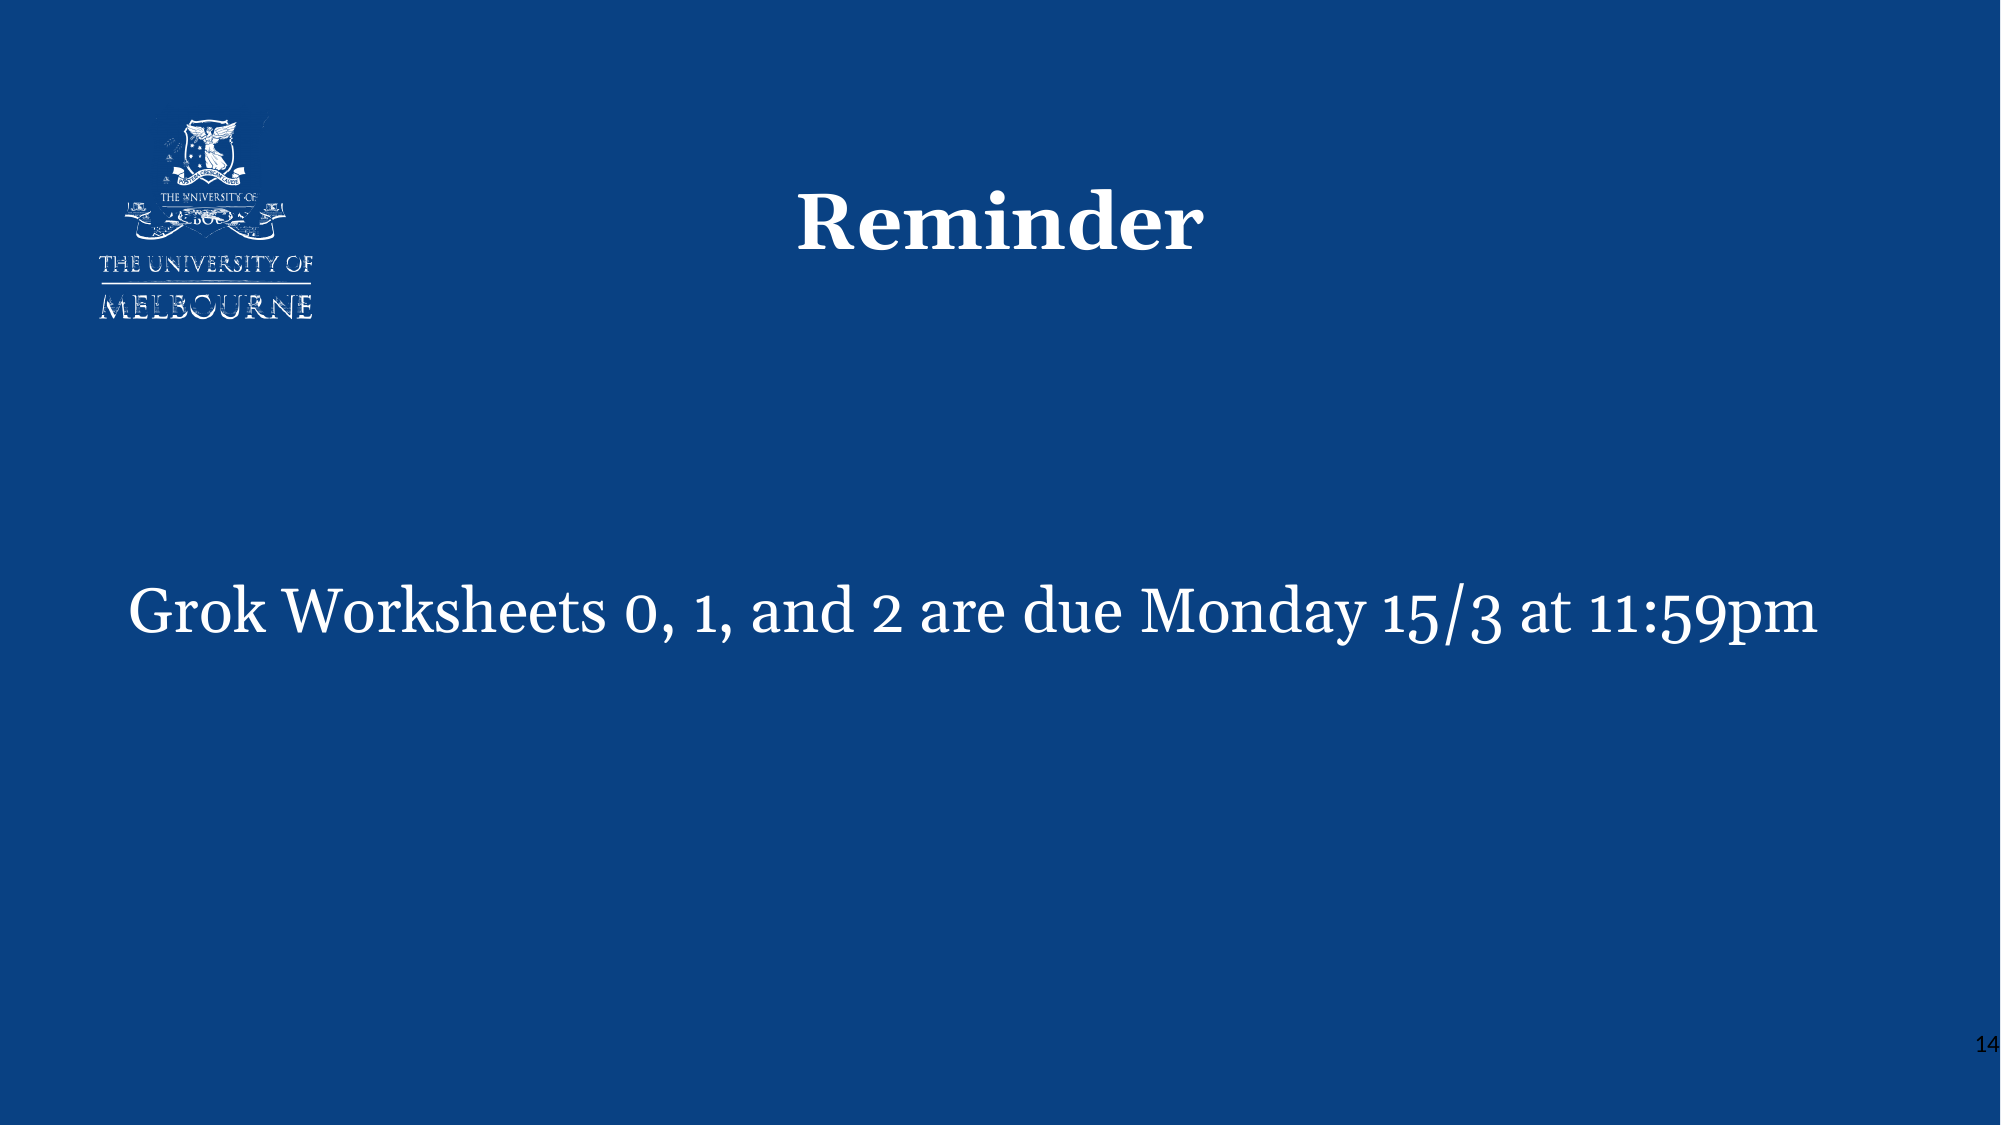

Reminder
Grok Worksheets 0, 1, and 2 are due Monday 15/3 at 11:59pm
14